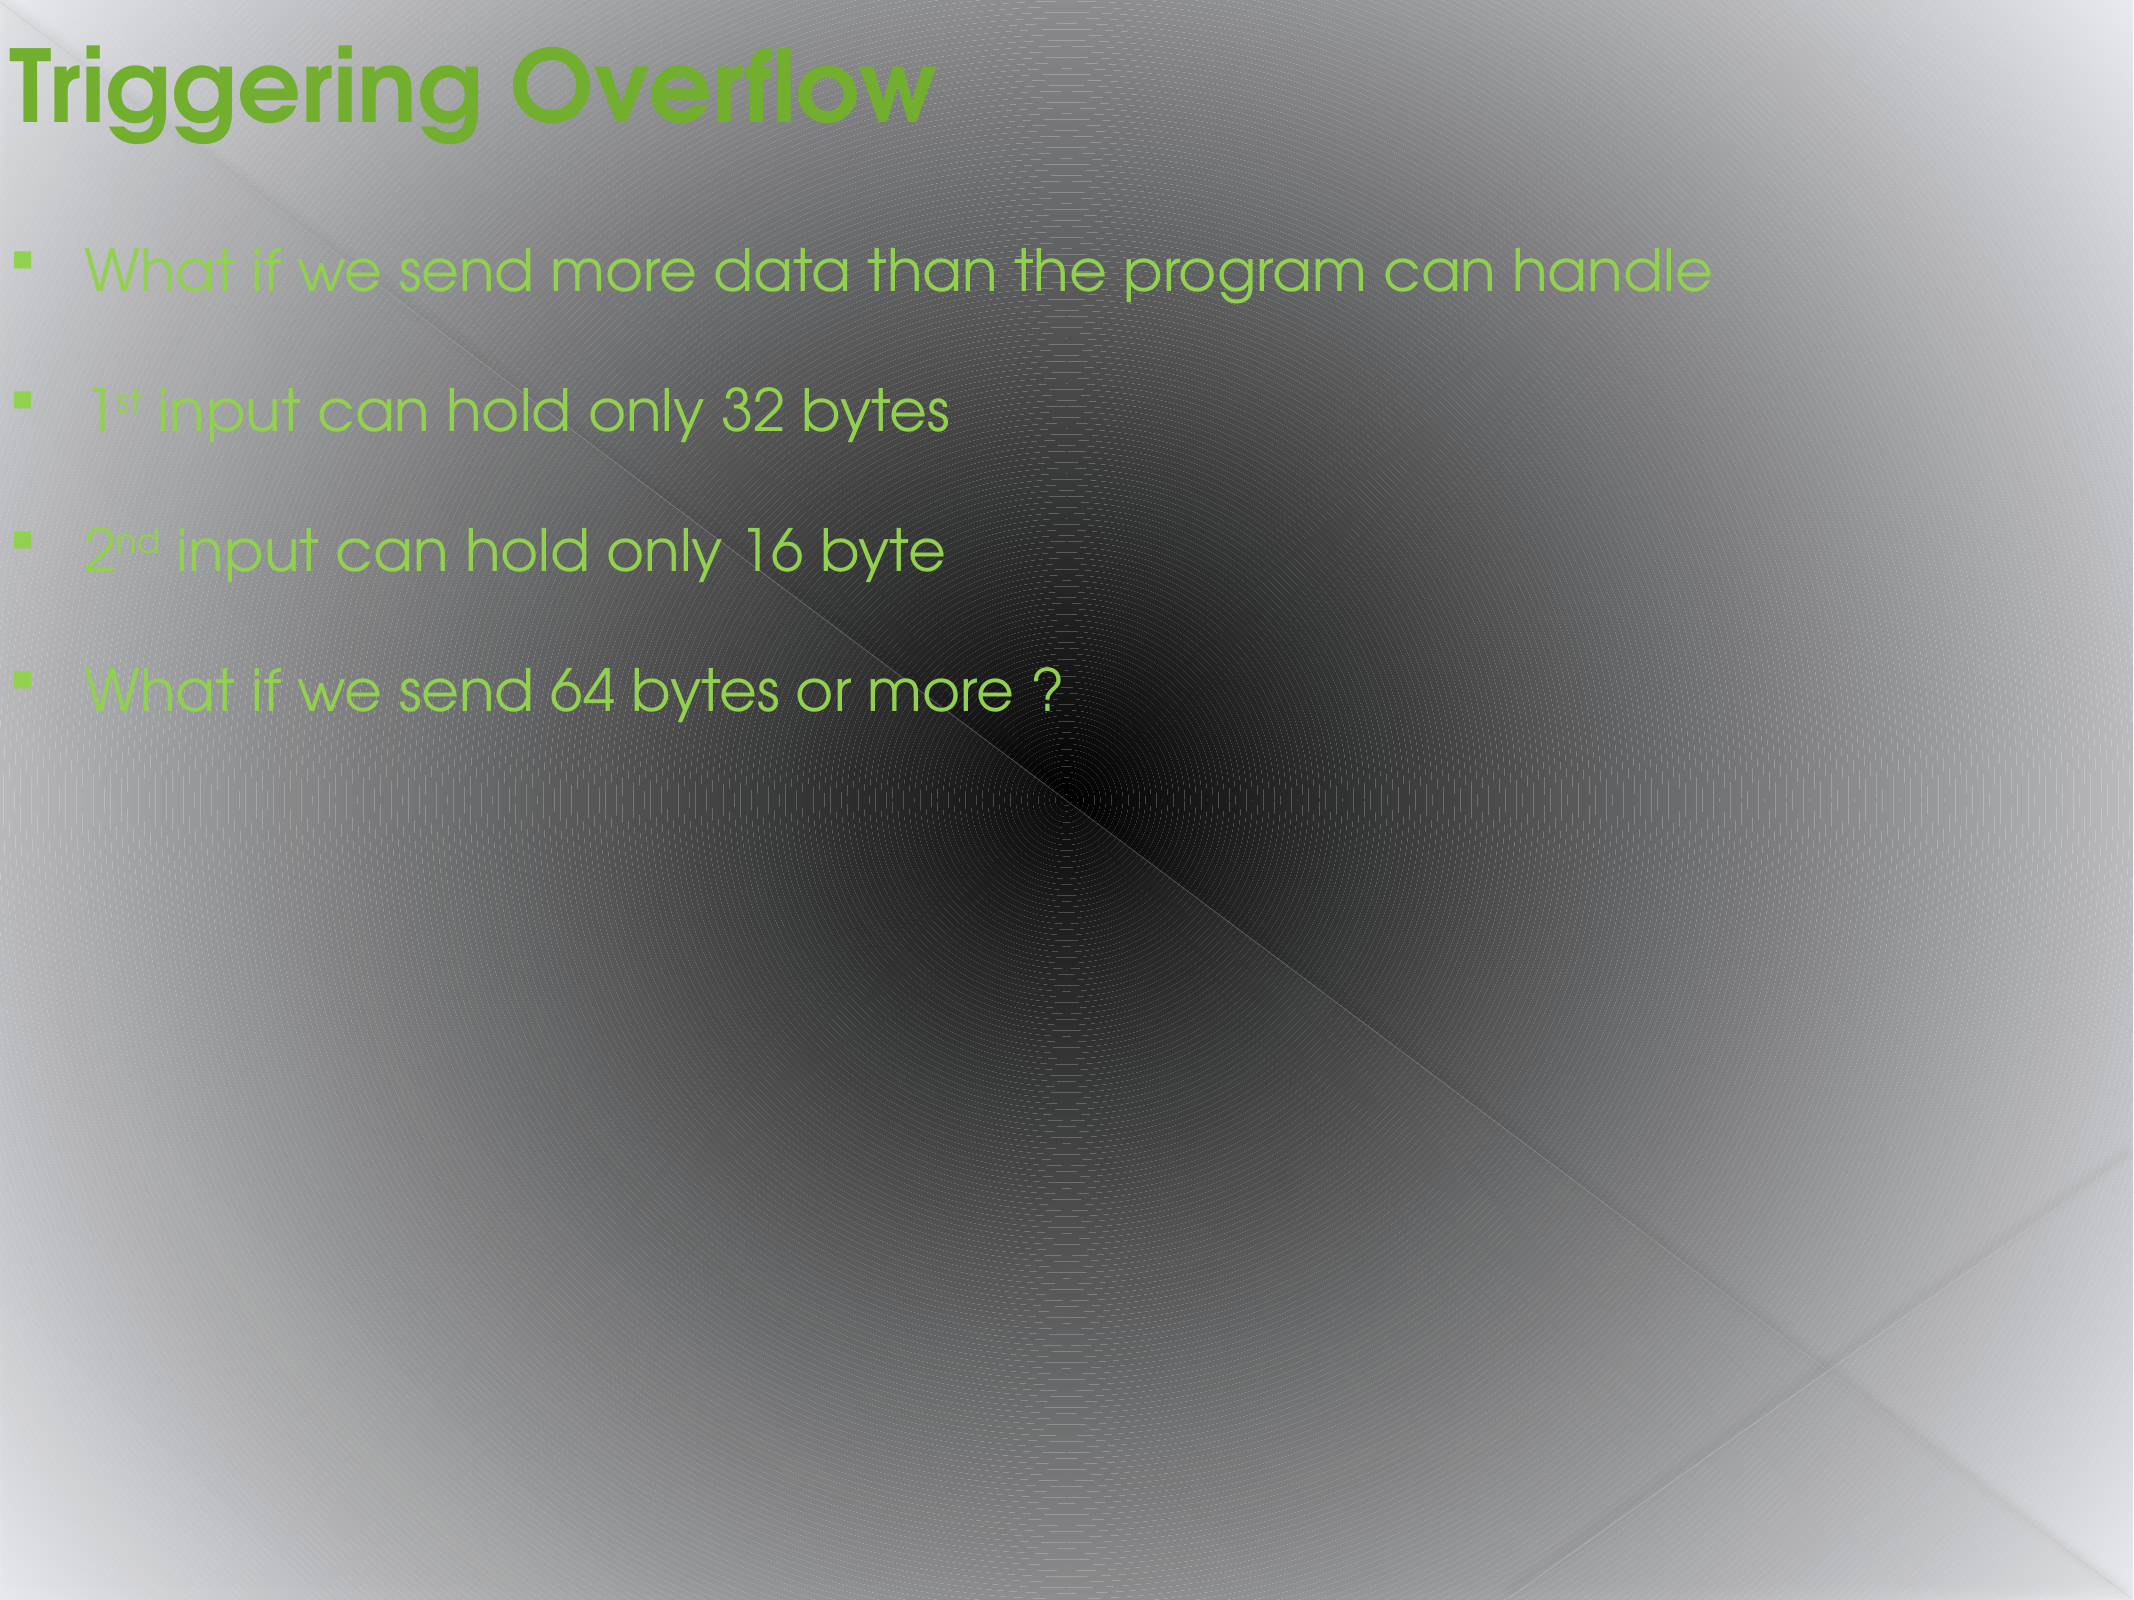

Triggering Overflow

What if we send more data than the program can handle

1st input can hold only 32 bytes

2nd input can hold only 16 byte

What if we send 64 bytes or more ?